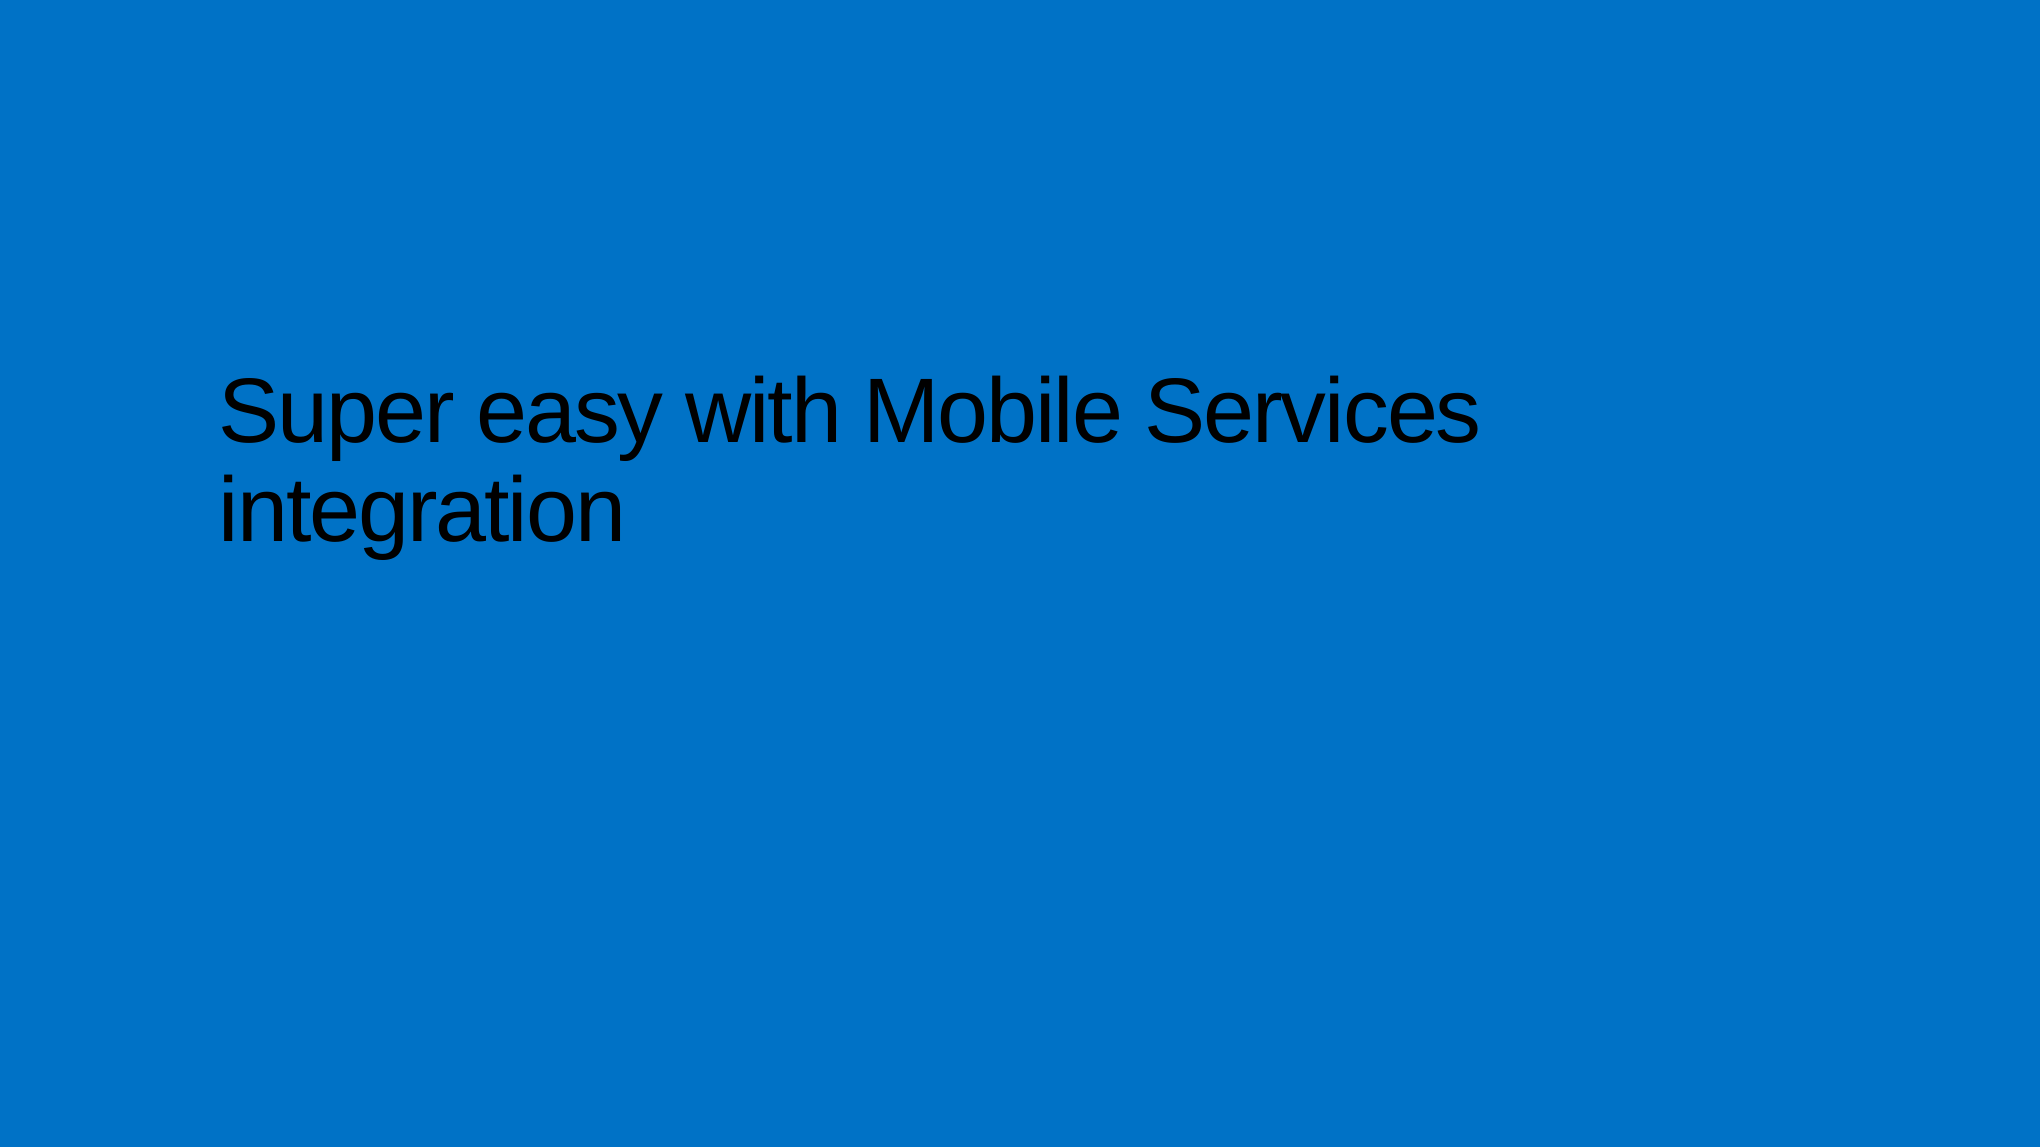

# Super easy with Mobile Services integration